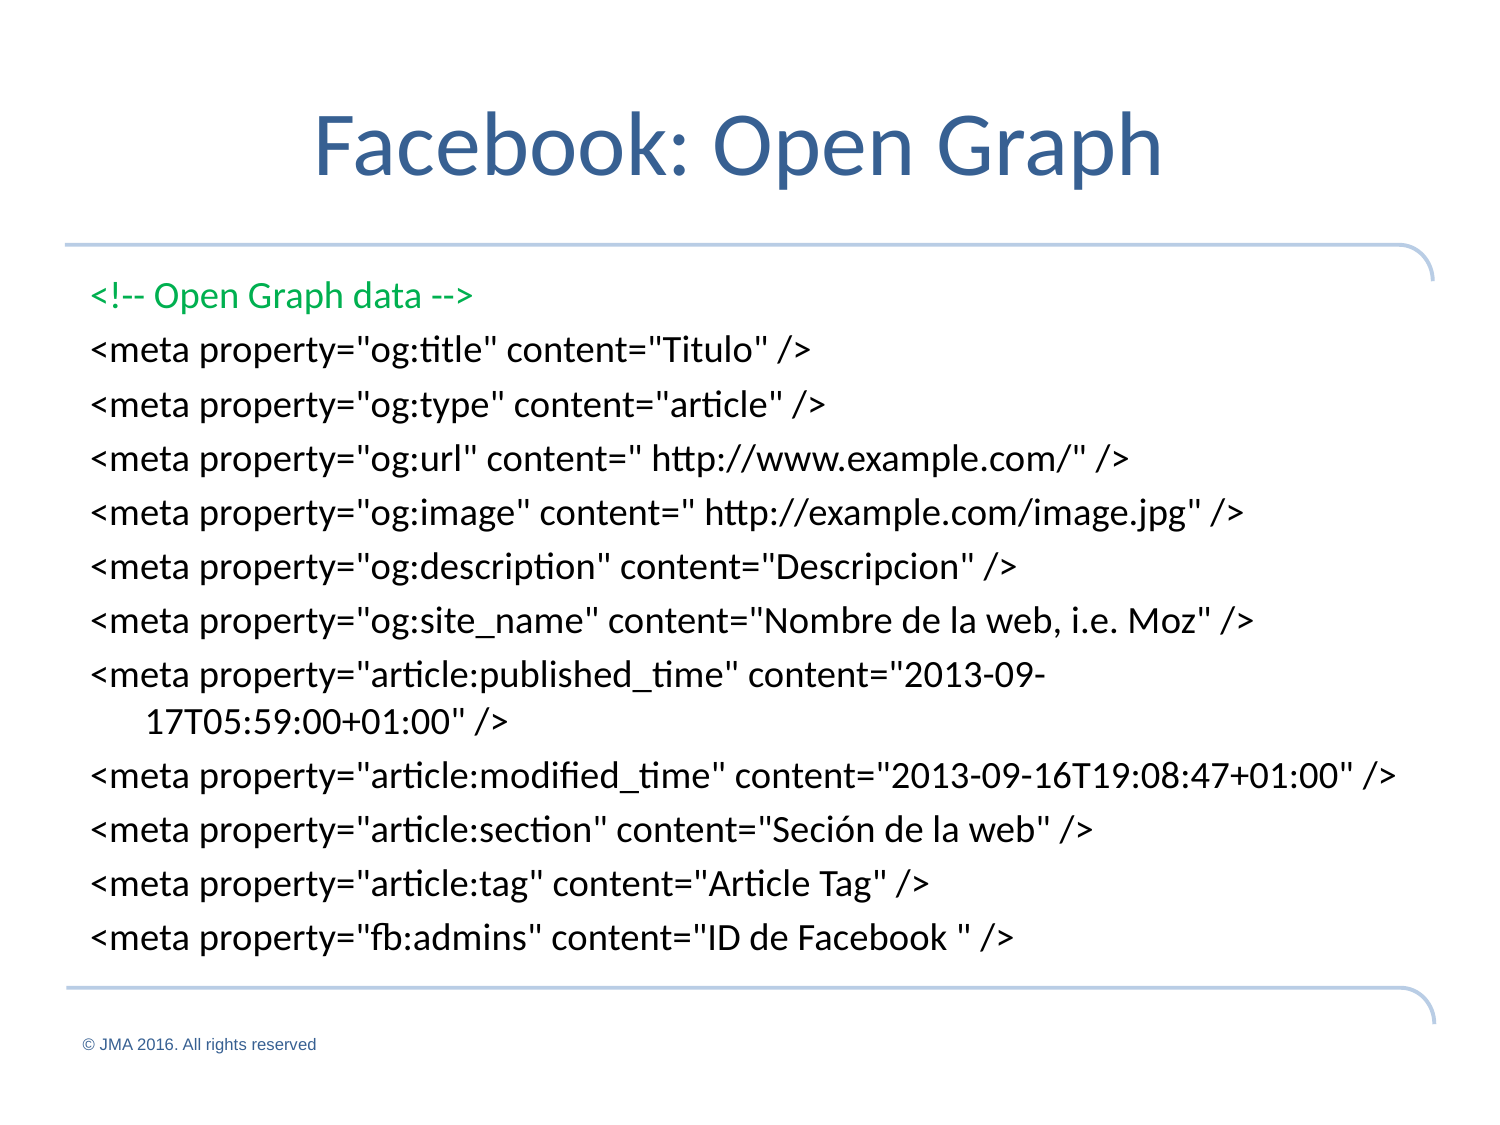

# Facebook: Open Graph
<!-- Open Graph data -->
<meta property="og:title" content="Titulo" />
<meta property="og:type" content="article" />
<meta property="og:url" content=" http://www.example.com/" />
<meta property="og:image" content=" http://example.com/image.jpg" />
<meta property="og:description" content="Descripcion" />
<meta property="og:site_name" content="Nombre de la web, i.e. Moz" />
<meta property="article:published_time" content="2013-09-17T05:59:00+01:00" />
<meta property="article:modified_time" content="2013-09-16T19:08:47+01:00" />
<meta property="article:section" content="Seción de la web" />
<meta property="article:tag" content="Article Tag" />
<meta property="fb:admins" content="ID de Facebook " />